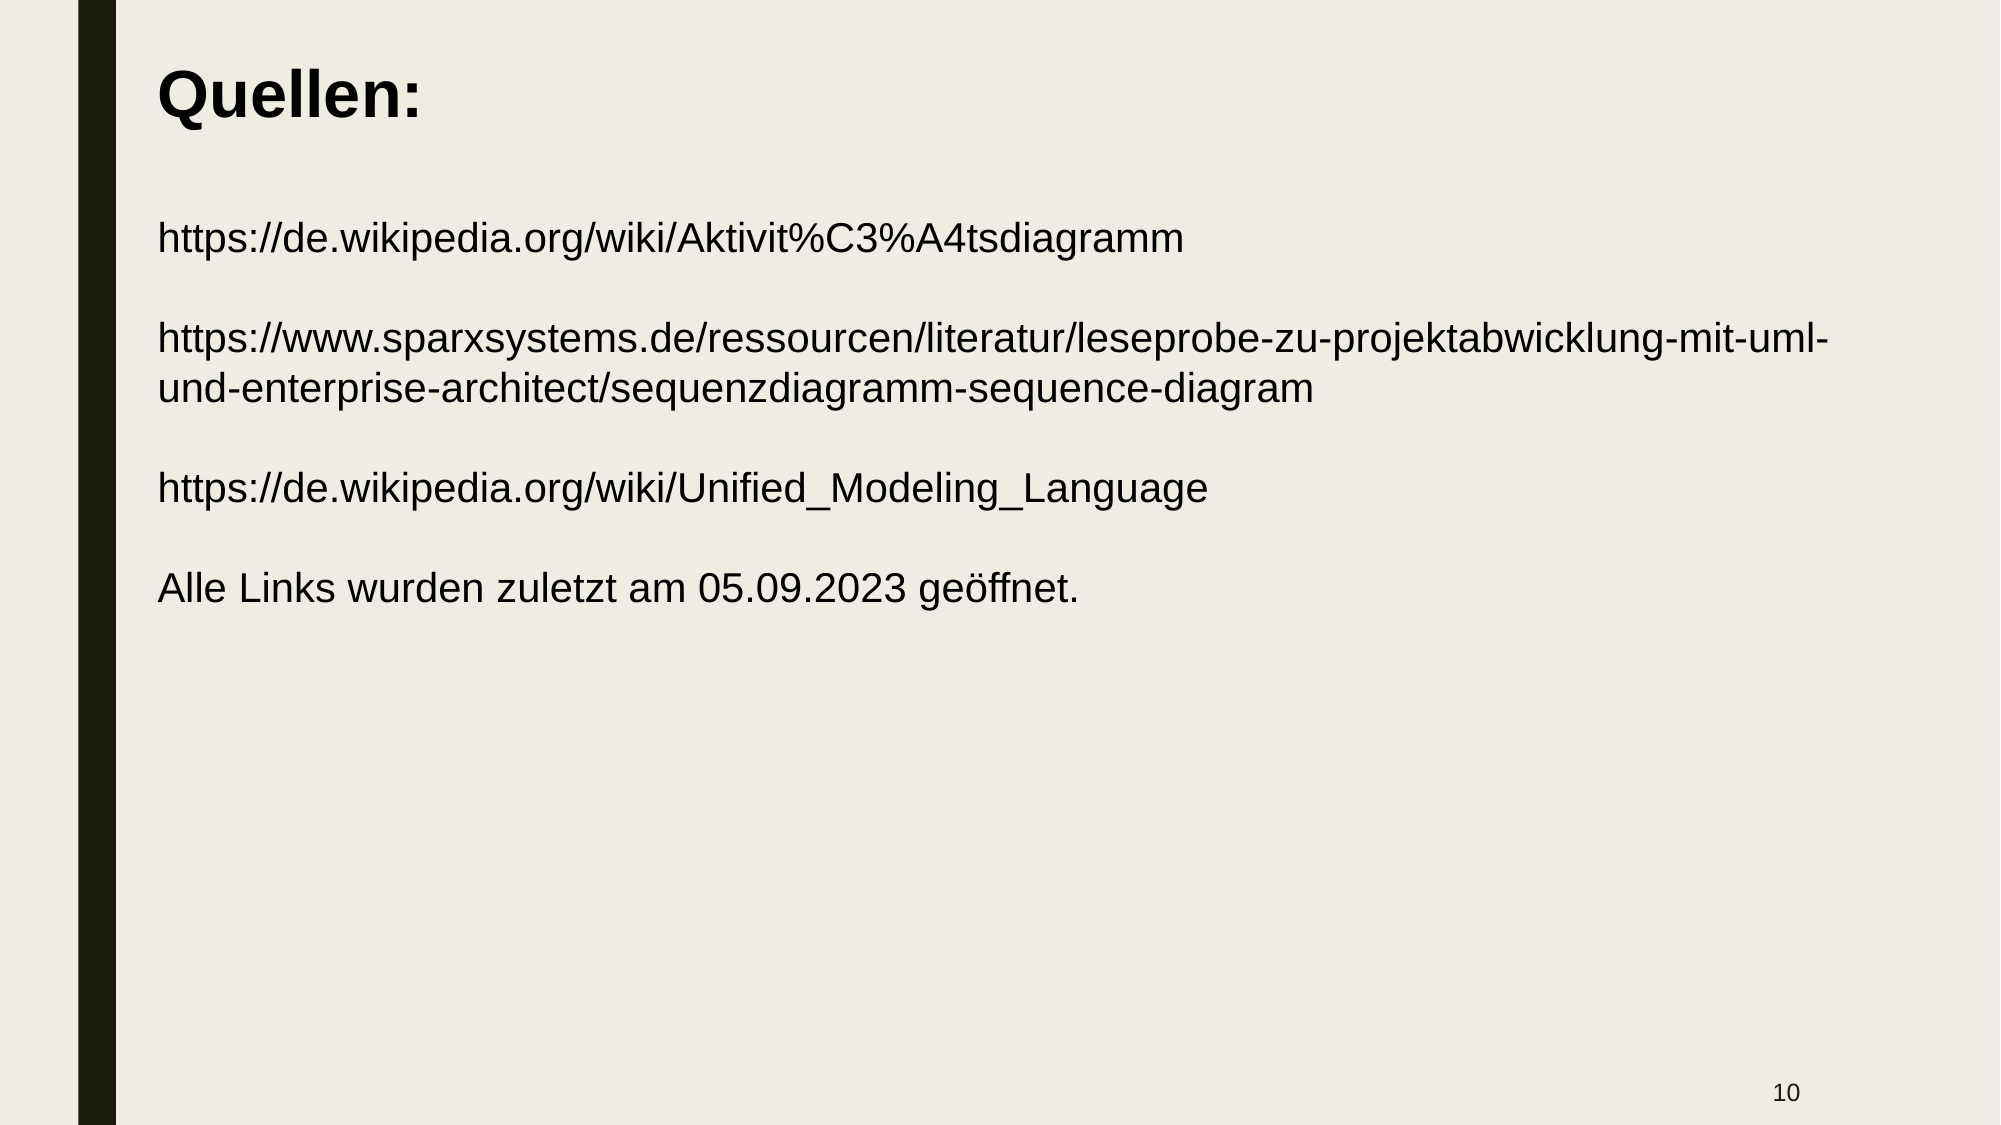

Quellen:

https://de.wikipedia.org/wiki/Aktivit%C3%A4tsdiagramm

https://www.sparxsystems.de/ressourcen/literatur/leseprobe-zu-projektabwicklung-mit-uml-und-enterprise-architect/sequenzdiagramm-sequence-diagram

https://de.wikipedia.org/wiki/Unified_Modeling_Language

Alle Links wurden zuletzt am 05.09.2023 geöffnet.
10